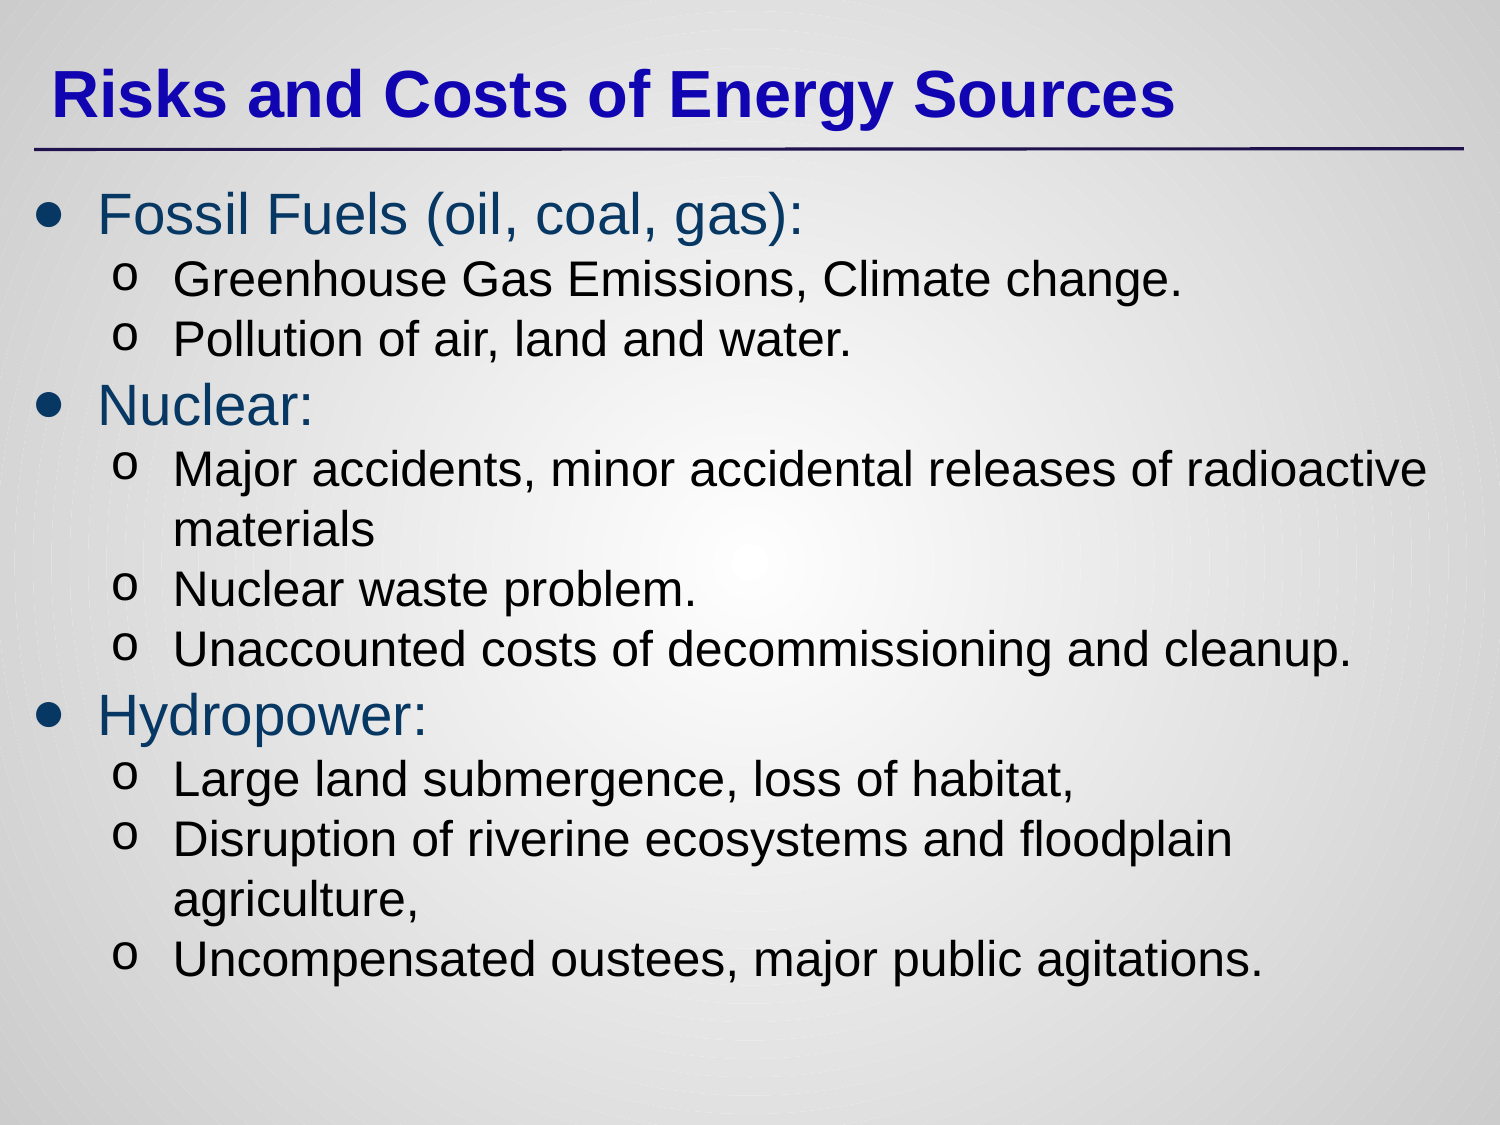

# Risks and Costs of Energy Sources
Fossil Fuels (oil, coal, gas):
Greenhouse Gas Emissions, Climate change.
Pollution of air, land and water.
Nuclear:
Major accidents, minor accidental releases of radioactive materials
Nuclear waste problem.
Unaccounted costs of decommissioning and cleanup.
Hydropower:
Large land submergence, loss of habitat,
Disruption of riverine ecosystems and floodplain agriculture,
Uncompensated oustees, major public agitations.